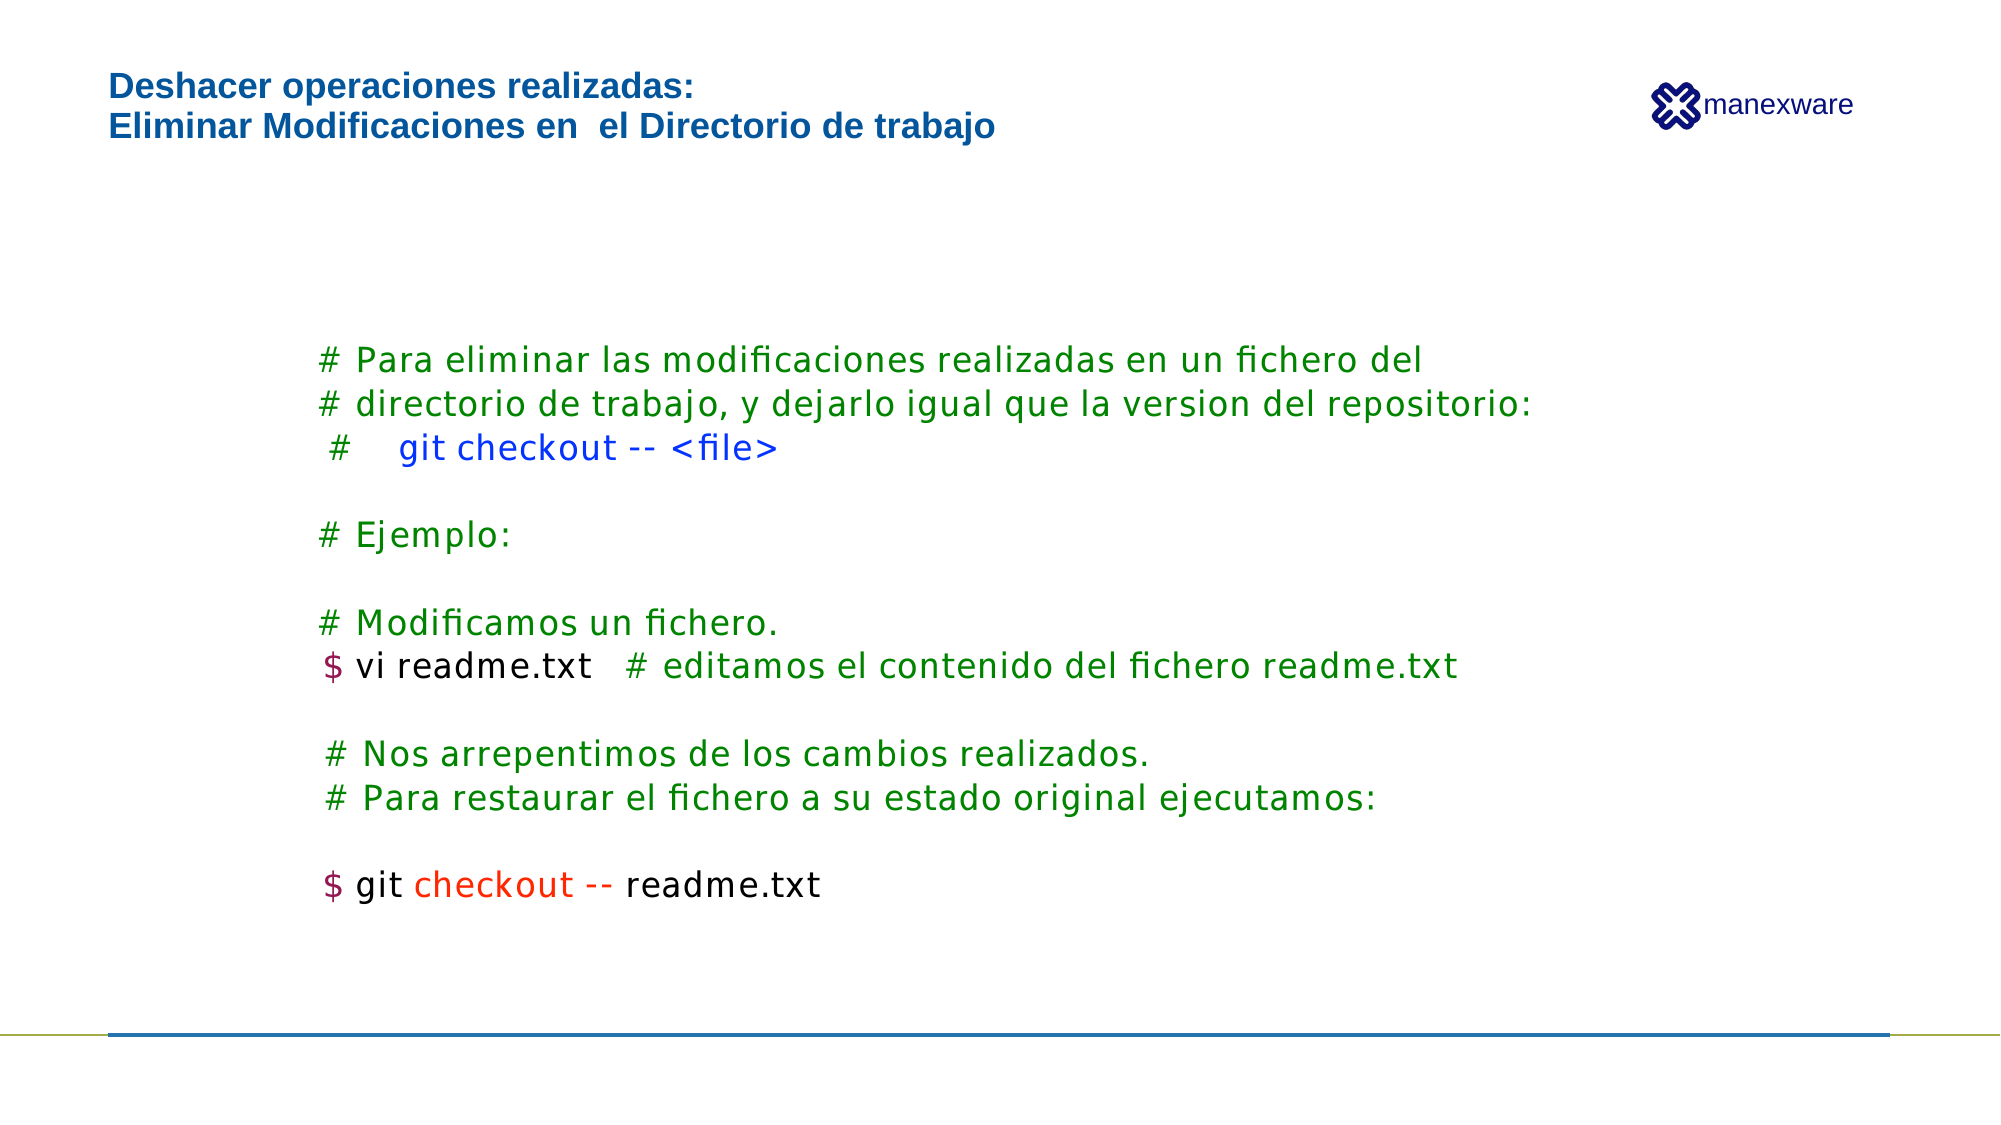

# Deshacer operaciones realizadas:
Eliminar Modificaciones en  el Directorio de trabajo
# Para eliminar las modificaciones realizadas en un fichero del
# directorio de trabajo, y dejarlo igual que la version del repositorio:  #	git checkout -- <file>

# Ejemplo:

# Modificamos un fichero.
$ vi readme.txt	# editamos el contenido del fichero readme.txt

# Nos arrepentimos de los cambios realizados.
# Para restaurar el fichero a su estado original ejecutamos:

$ git checkout -- readme.txt